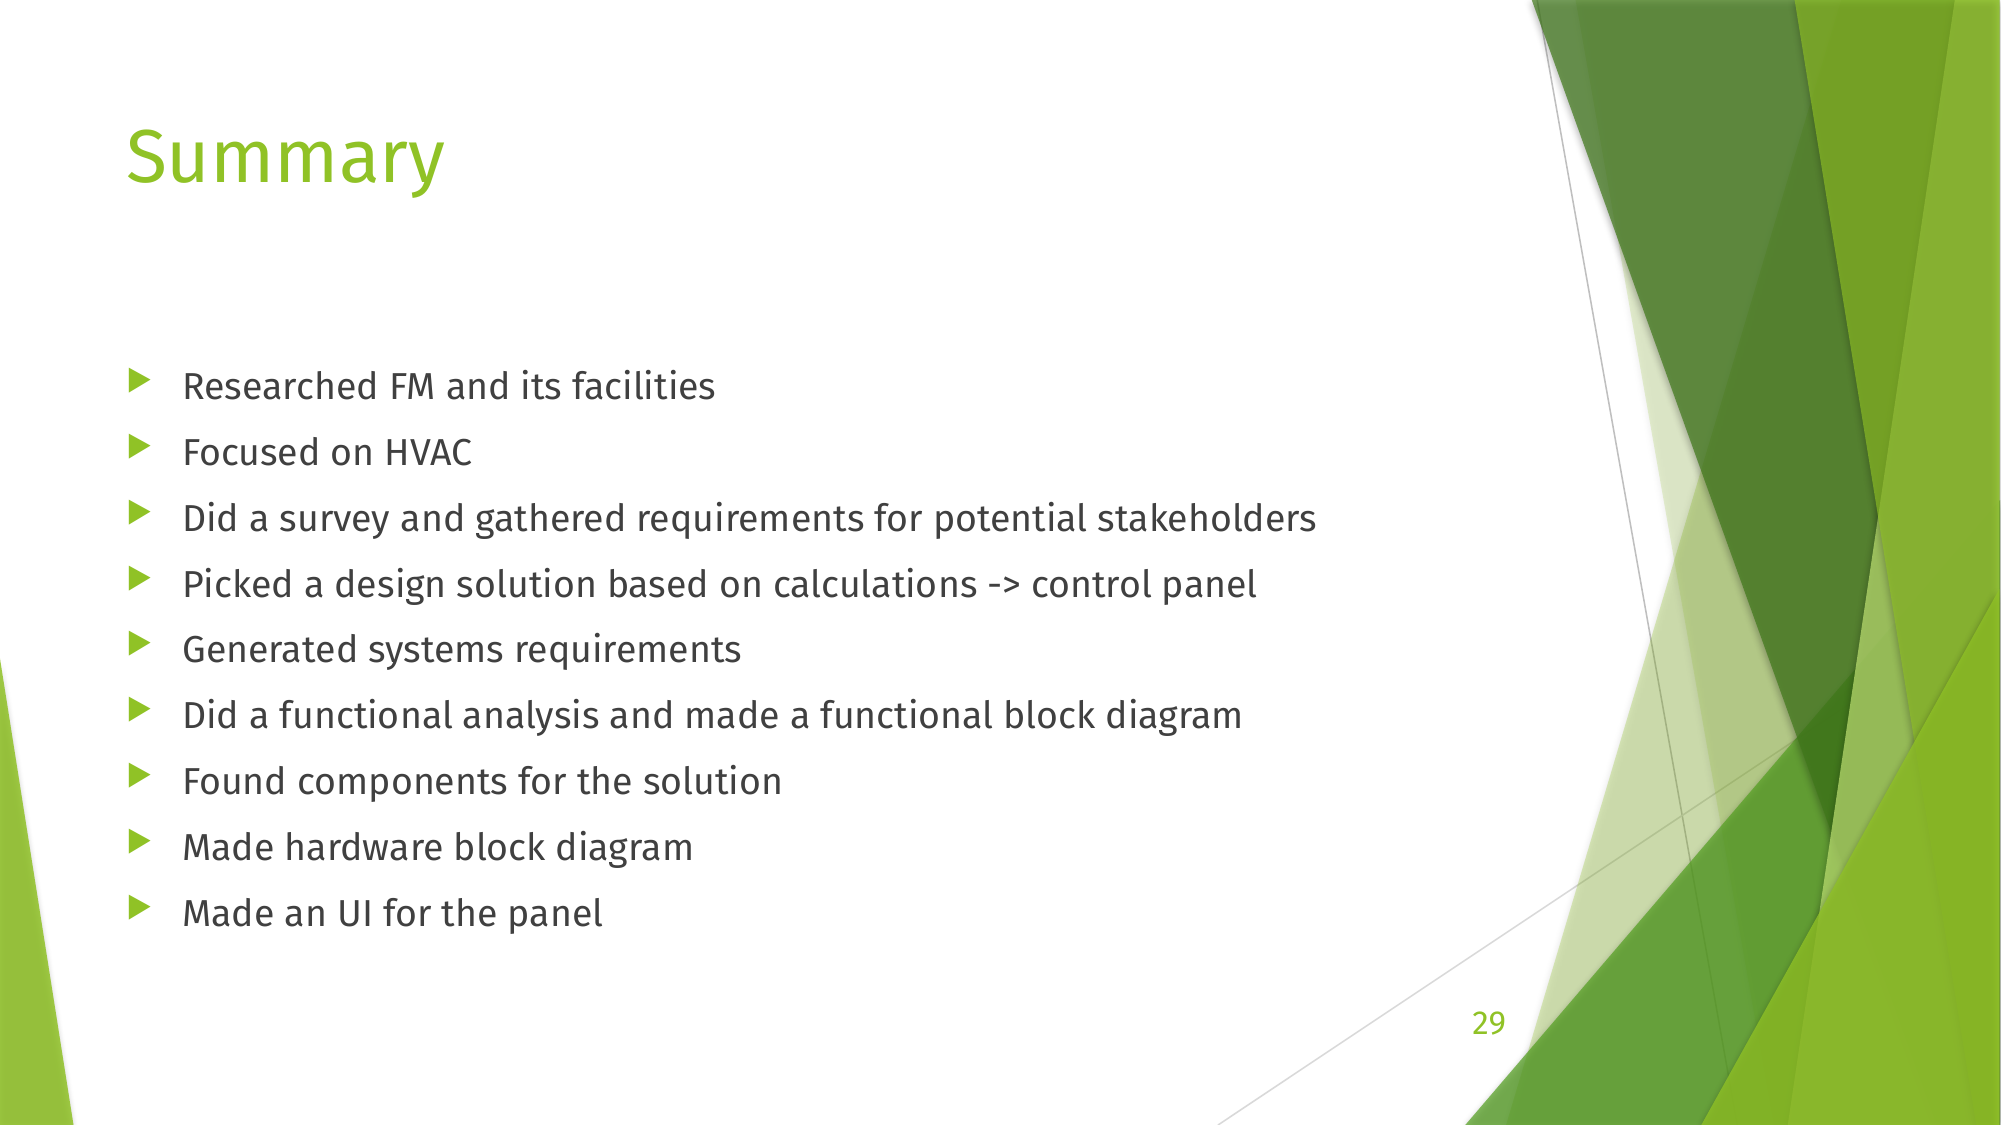

# Summary
Researched FM and its facilities
Focused on HVAC
Did a survey and gathered requirements for potential stakeholders
Picked a design solution based on calculations -> control panel
Generated systems requirements
Did a functional analysis and made a functional block diagram
Found components for the solution
Made hardware block diagram
Made an UI for the panel

29